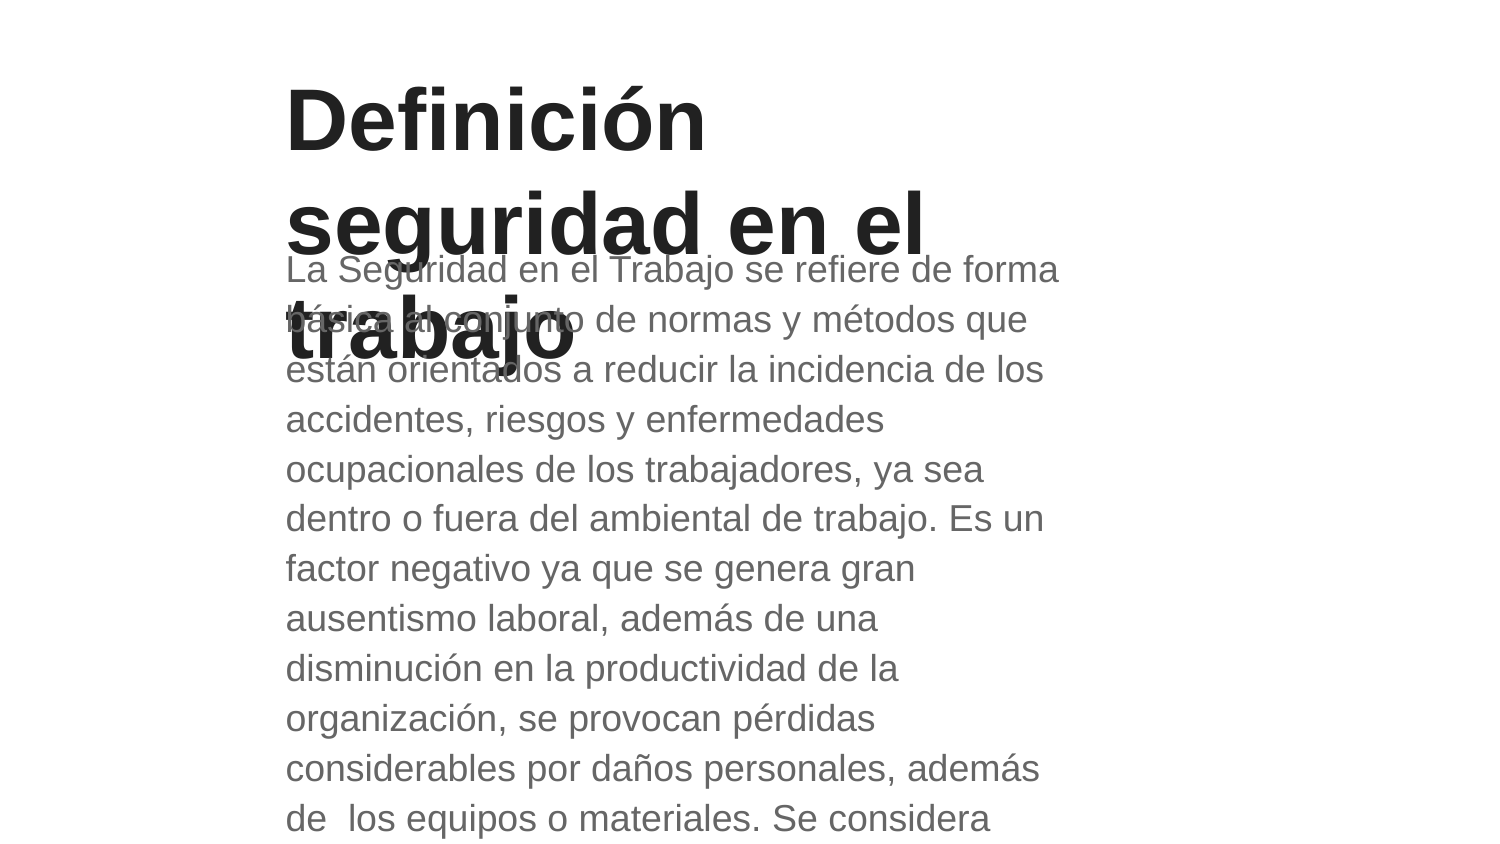

# Definición seguridad en el trabajo
La Seguridad en el Trabajo se refiere de forma básica al conjunto de normas y métodos que están orientados a reducir la incidencia de los accidentes, riesgos y enfermedades ocupacionales de los trabajadores, ya sea dentro o fuera del ambiental de trabajo. Es un factor negativo ya que se genera gran ausentismo laboral, además de una disminución en la productividad de la organización, se provocan pérdidas considerables por daños personales, además de  los equipos o materiales. Se considera trascendental crear una conciencia de prevención, se fomenta la implementación de un Sistema de Gestión de Seguridad y Salud en el Trabajo.